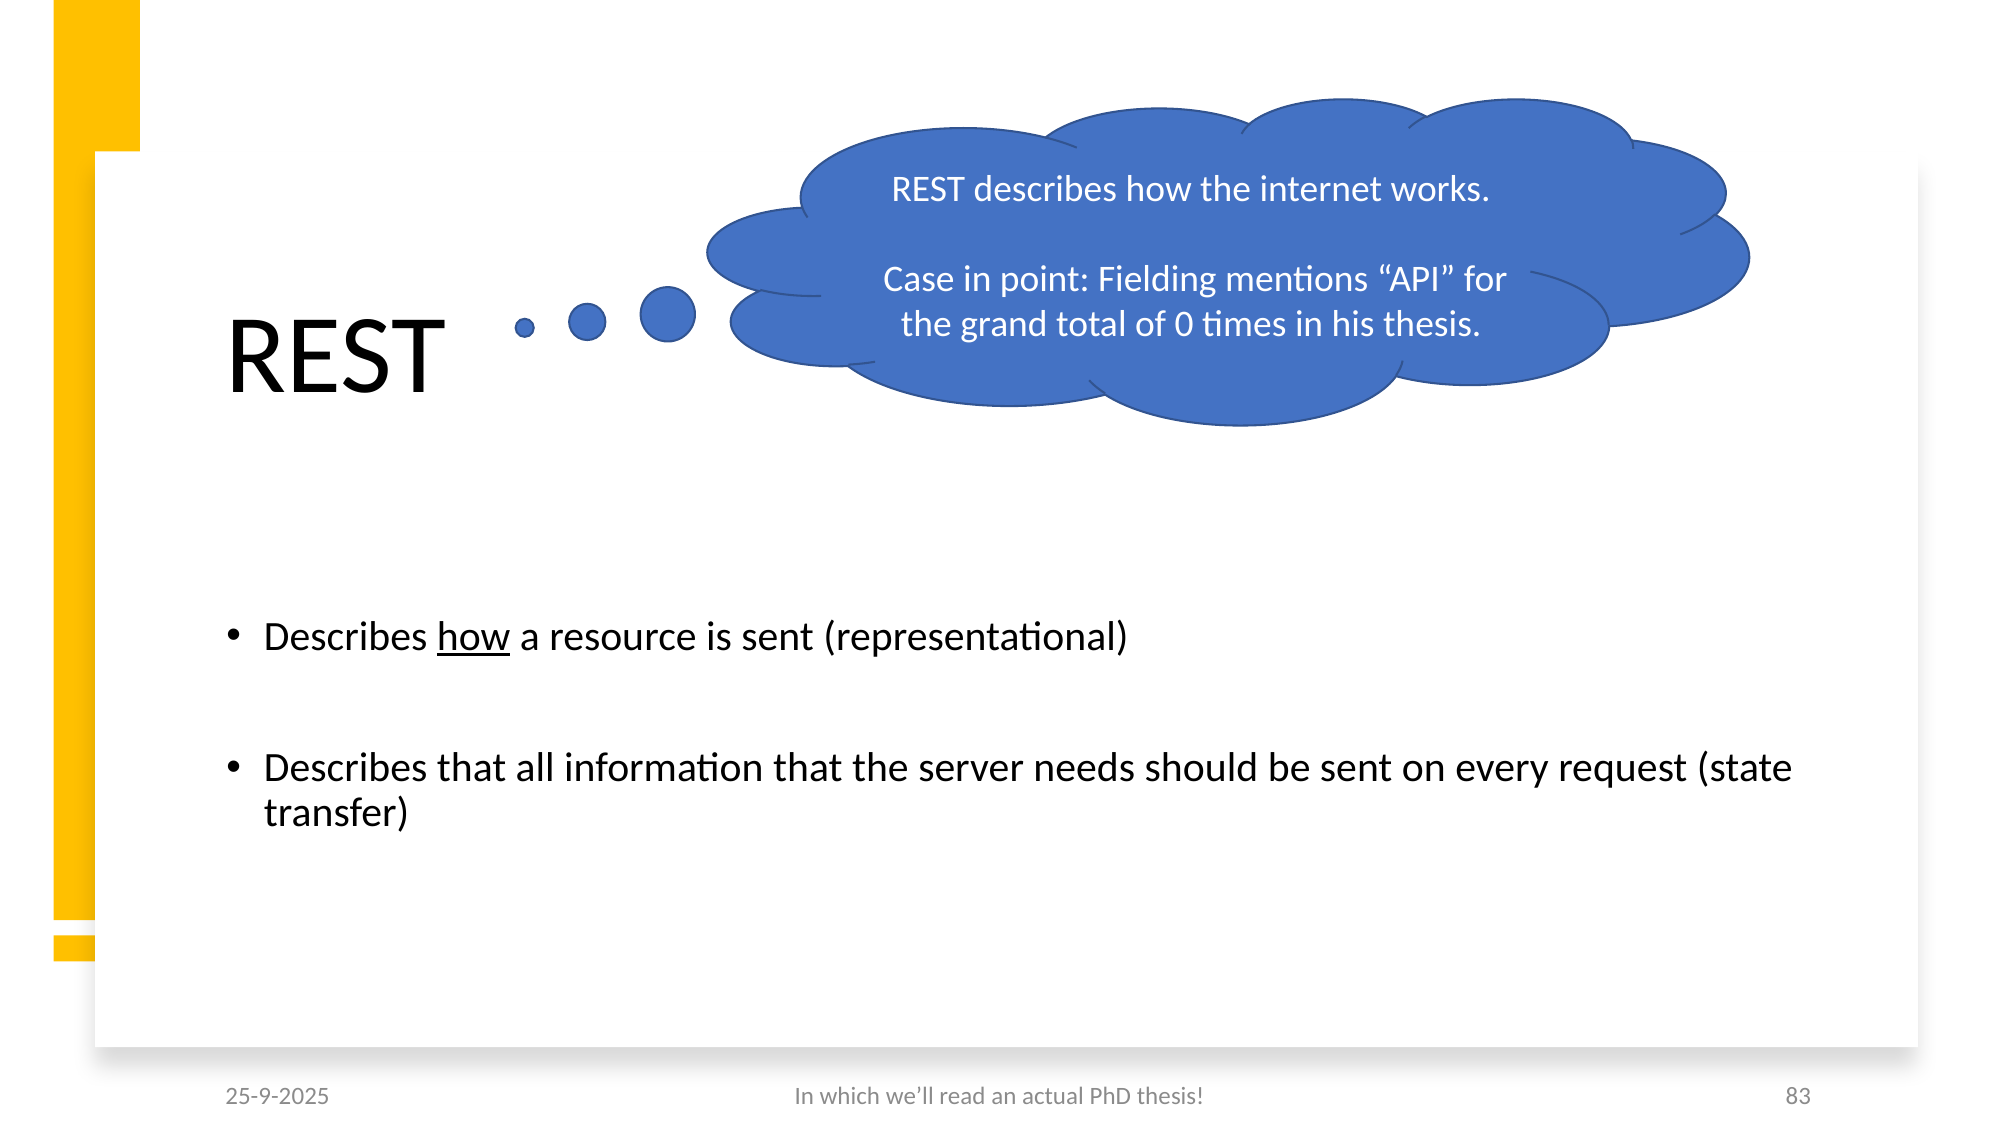

REST describes how the internet works.
 Case in point: Fielding mentions “API” for the grand total of 0 times in his thesis.

# REST

Describes how a resource is sent (representational)

Describes that all information that the server needs should be sent on every request (state transfer)
25-9-2025
In which we’ll read an actual PhD thesis!
83